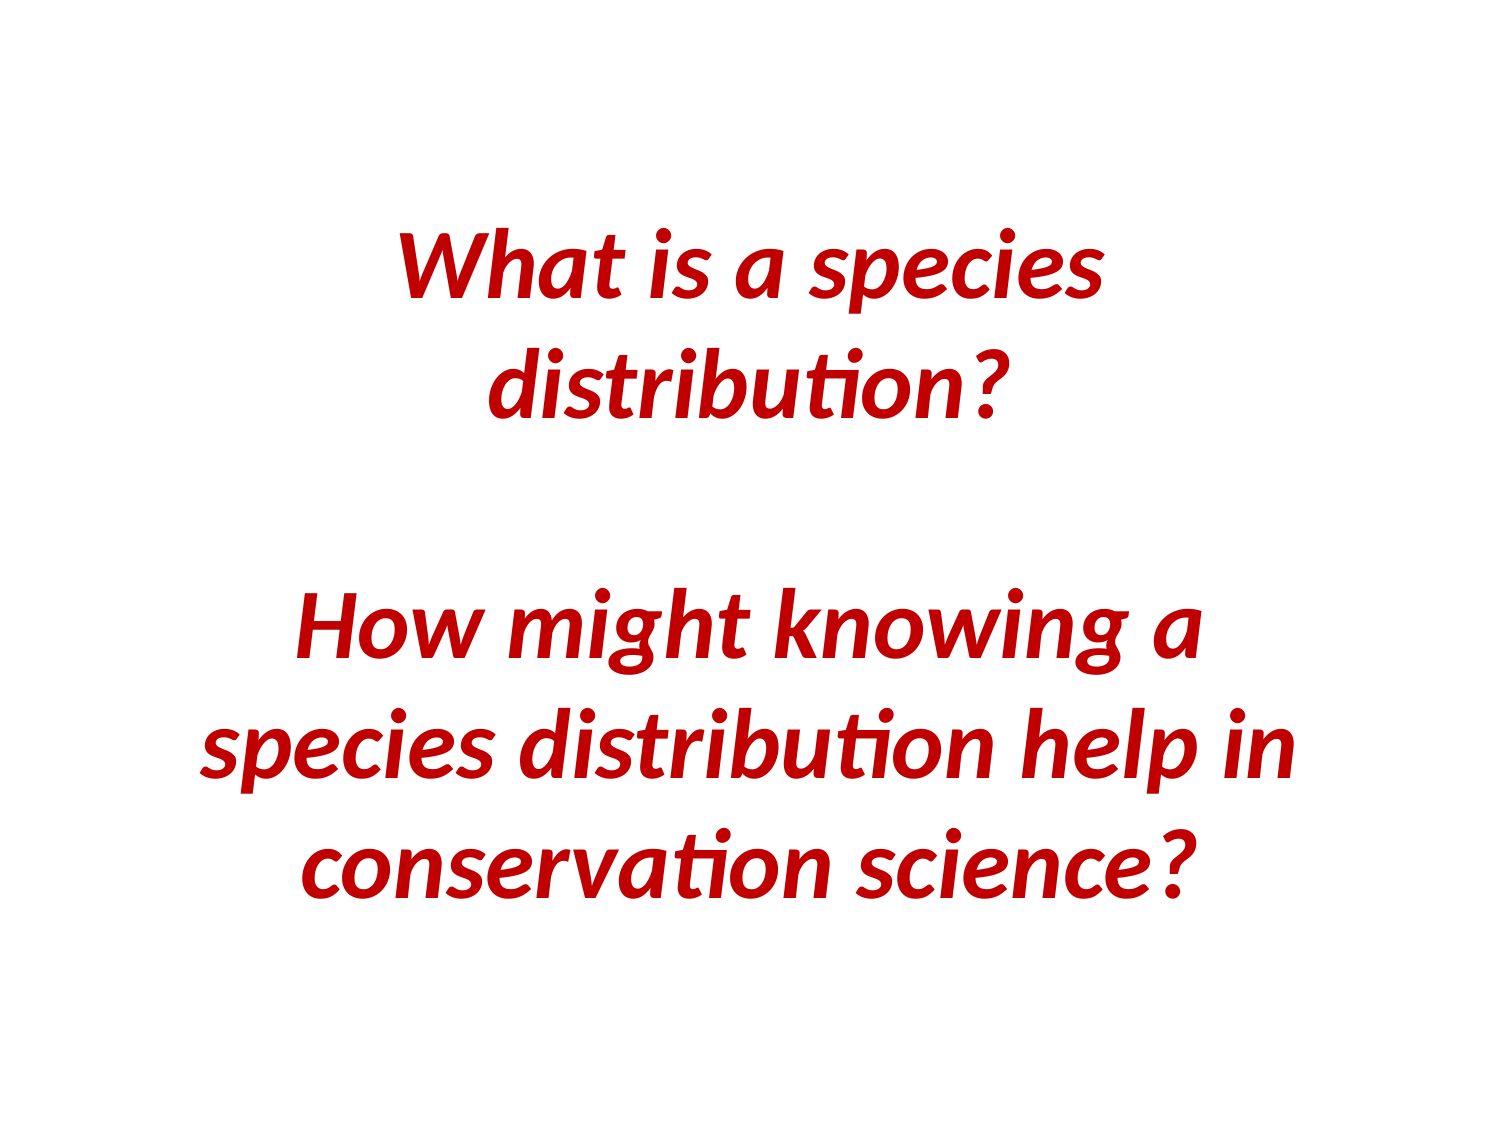

What is a species distribution?

How might knowing a species distribution help in conservation science?